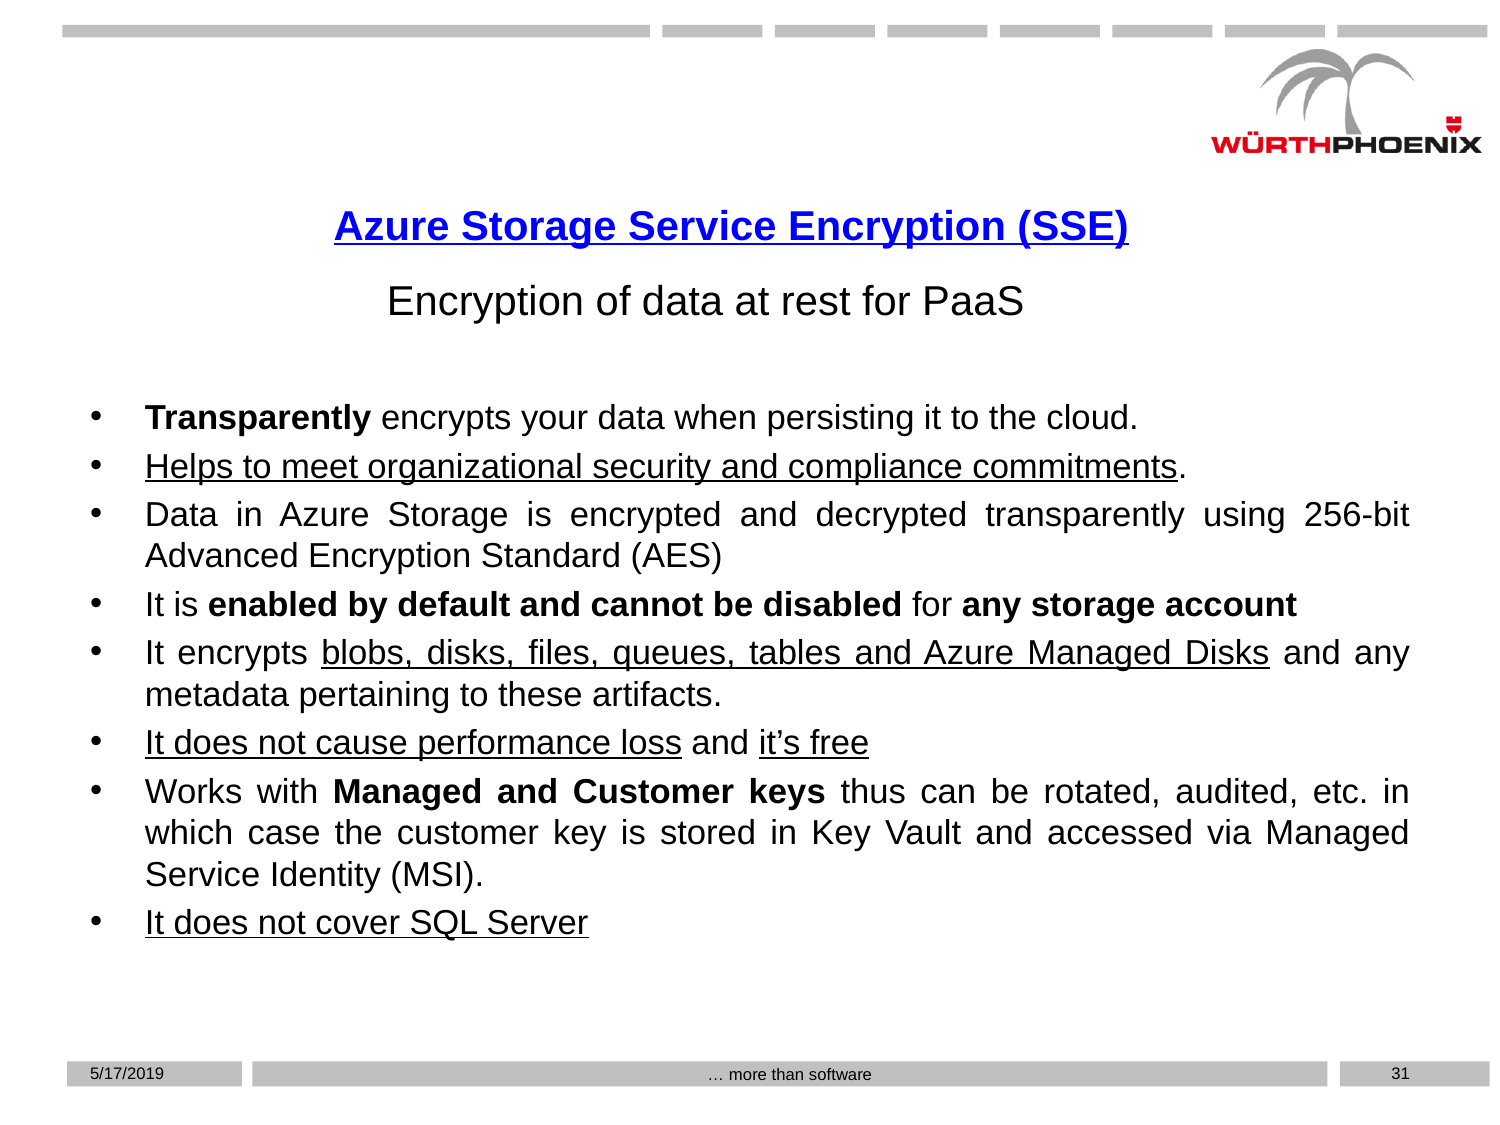

Azure Storage Service Encryption (SSE)
Encryption of data at rest for PaaS
Transparently encrypts your data when persisting it to the cloud.
Helps to meet organizational security and compliance commitments.
Data in Azure Storage is encrypted and decrypted transparently using 256-bit Advanced Encryption Standard (AES)
It is enabled by default and cannot be disabled for any storage account
It encrypts blobs, disks, files, queues, tables and Azure Managed Disks and any metadata pertaining to these artifacts.
It does not cause performance loss and it’s free
Works with Managed and Customer keys thus can be rotated, audited, etc. in which case the customer key is stored in Key Vault and accessed via Managed Service Identity (MSI).
It does not cover SQL Server

5/17/2019
31